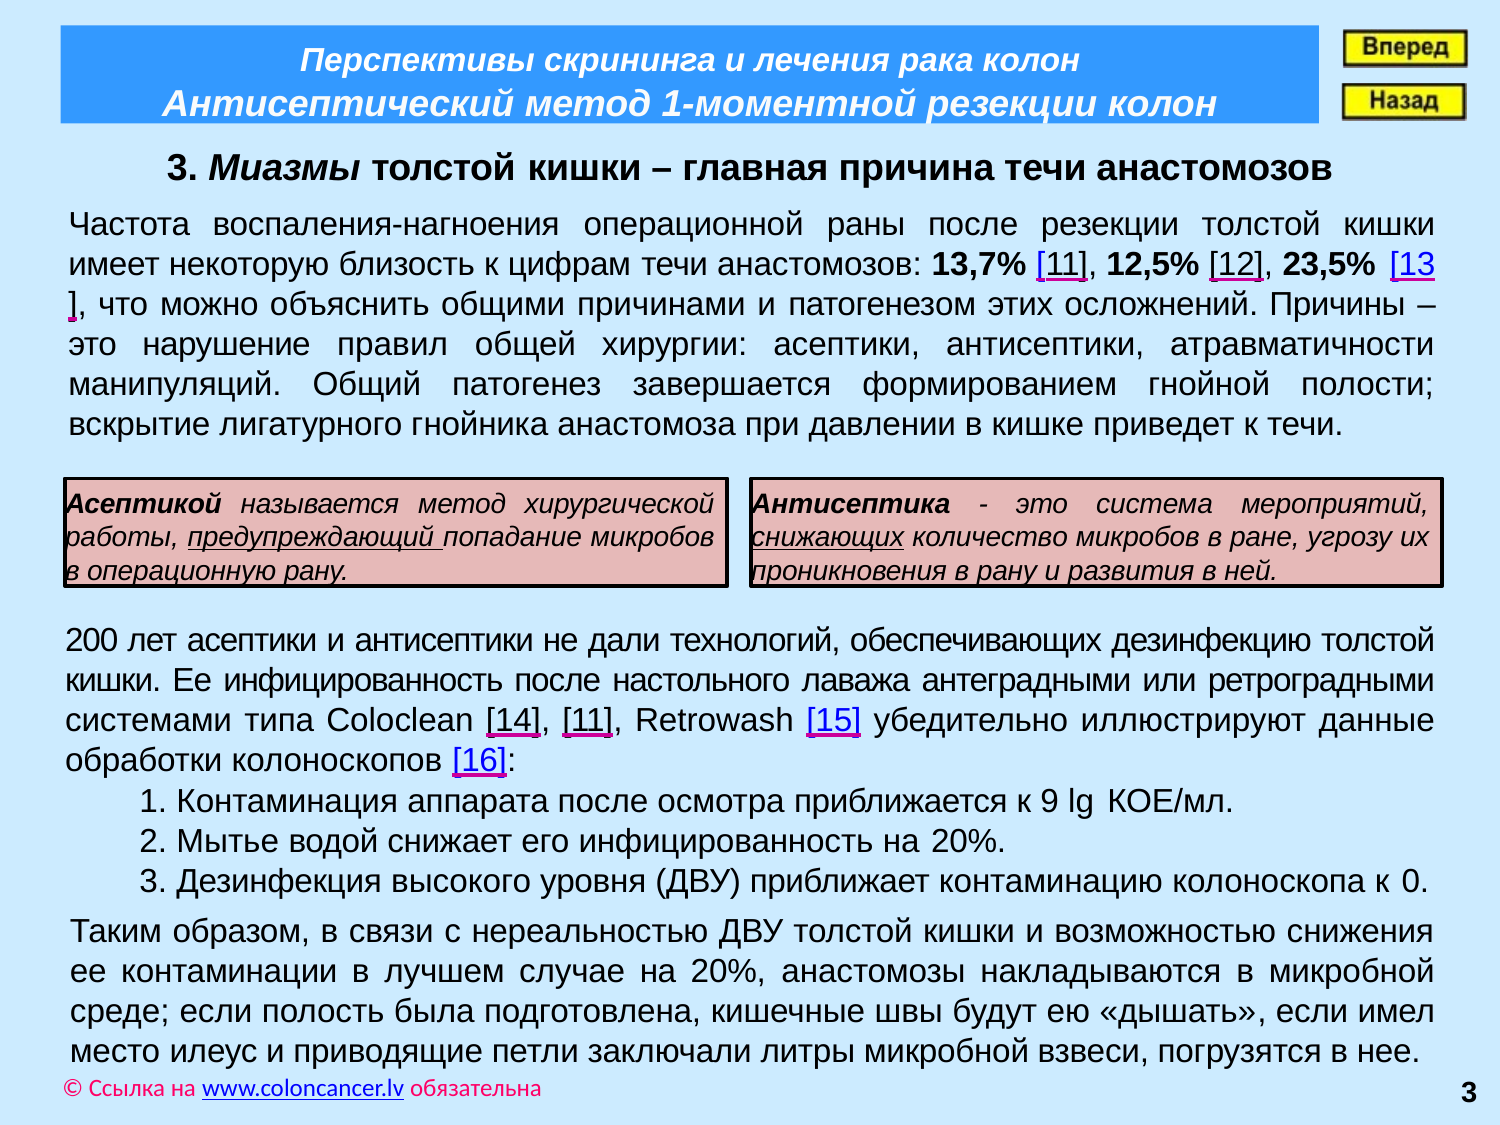

Перспективы скрининга и лечения рака колон
Антисептический метод 1-моментной резекции колон

3. Миазмы толстой кишки – главная причина течи анастомозов
Частота воспаления-нагноения операционной раны после резекции толстой кишки имеет некоторую близость к цифрам течи анастомозов: 13,7% [11], 12,5% [12], 23,5% [13], что можно объяснить общими причинами и патогенезом этих осложнений. Причины – это нарушение правил общей хирургии: асептики, антисептики, атравматичности манипуляций. Общий патогенез завершается формированием гнойной полости; вскрытие лигатурного гнойника анастомоза при давлении в кишке приведет к течи.
Асептикой называется метод хирургической работы, предупреждающий попадание микробов в операционную рану.
Антисептика - это система мероприятий, снижающих количество микробов в ране, угрозу их проникновения в рану и развития в ней.
200 лет асептики и антисептики не дали технологий, обеспечивающих дезинфекцию толстой кишки. Ее инфицированность после настольного лаважа антеградными или ретроградными системами типа Coloclean [14], [11], Retrowash [15] убедительно иллюстрируют данные обработки колоноскопов [16]:
Контаминация аппарата после осмотра приближается к 9 lg КОЕ/мл.
Мытье водой снижает его инфицированность на 20%.
Дезинфекция высокого уровня (ДВУ) приближает контаминацию колоноскопа к 0.
Таким образом, в связи с нереальностью ДВУ толстой кишки и возможностью снижения ее контаминации в лучшем случае на 20%, анастомозы накладываются в микробной среде; если полость была подготовлена, кишечные швы будут ею «дышать», если имел место илеус и приводящие петли заключали литры микробной взвеси, погрузятся в нее.
© Ссылка на www.coloncancer.lv обязательна
3